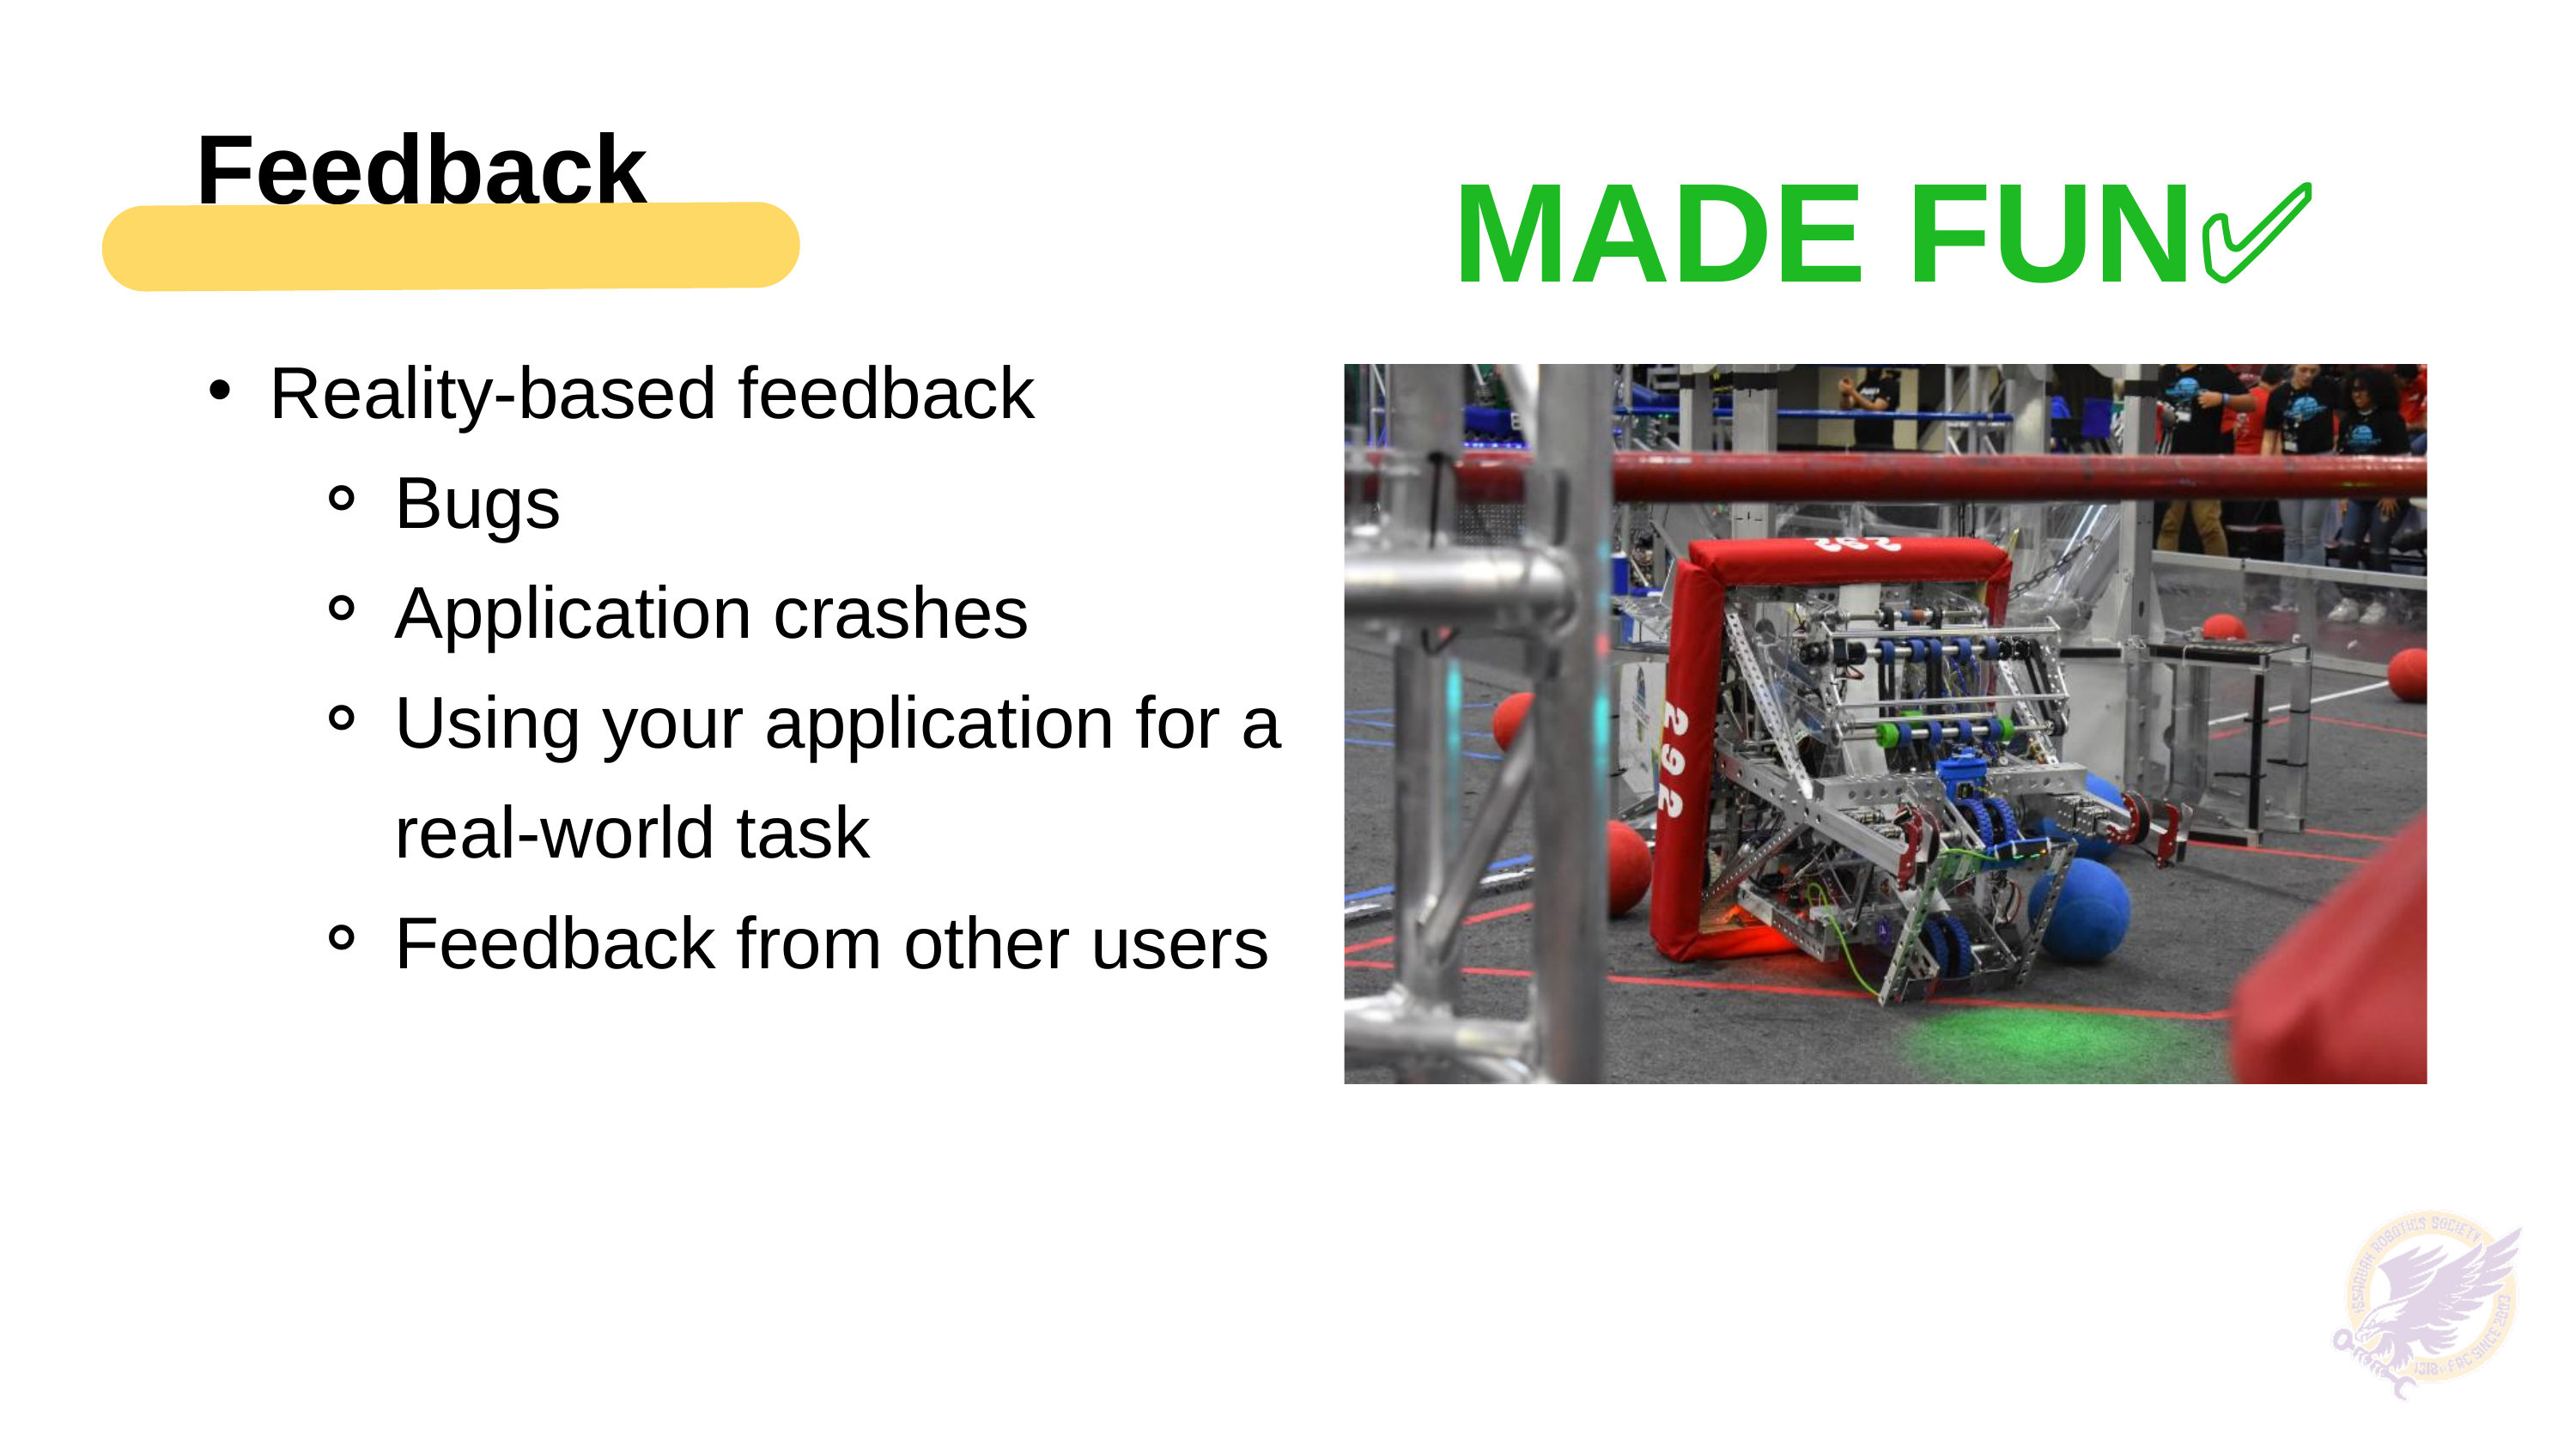

Feedback
MADE FUN✅

Reality-based feedback
Bugs
Application crashes
Using your application for a real-world task
Feedback from other users